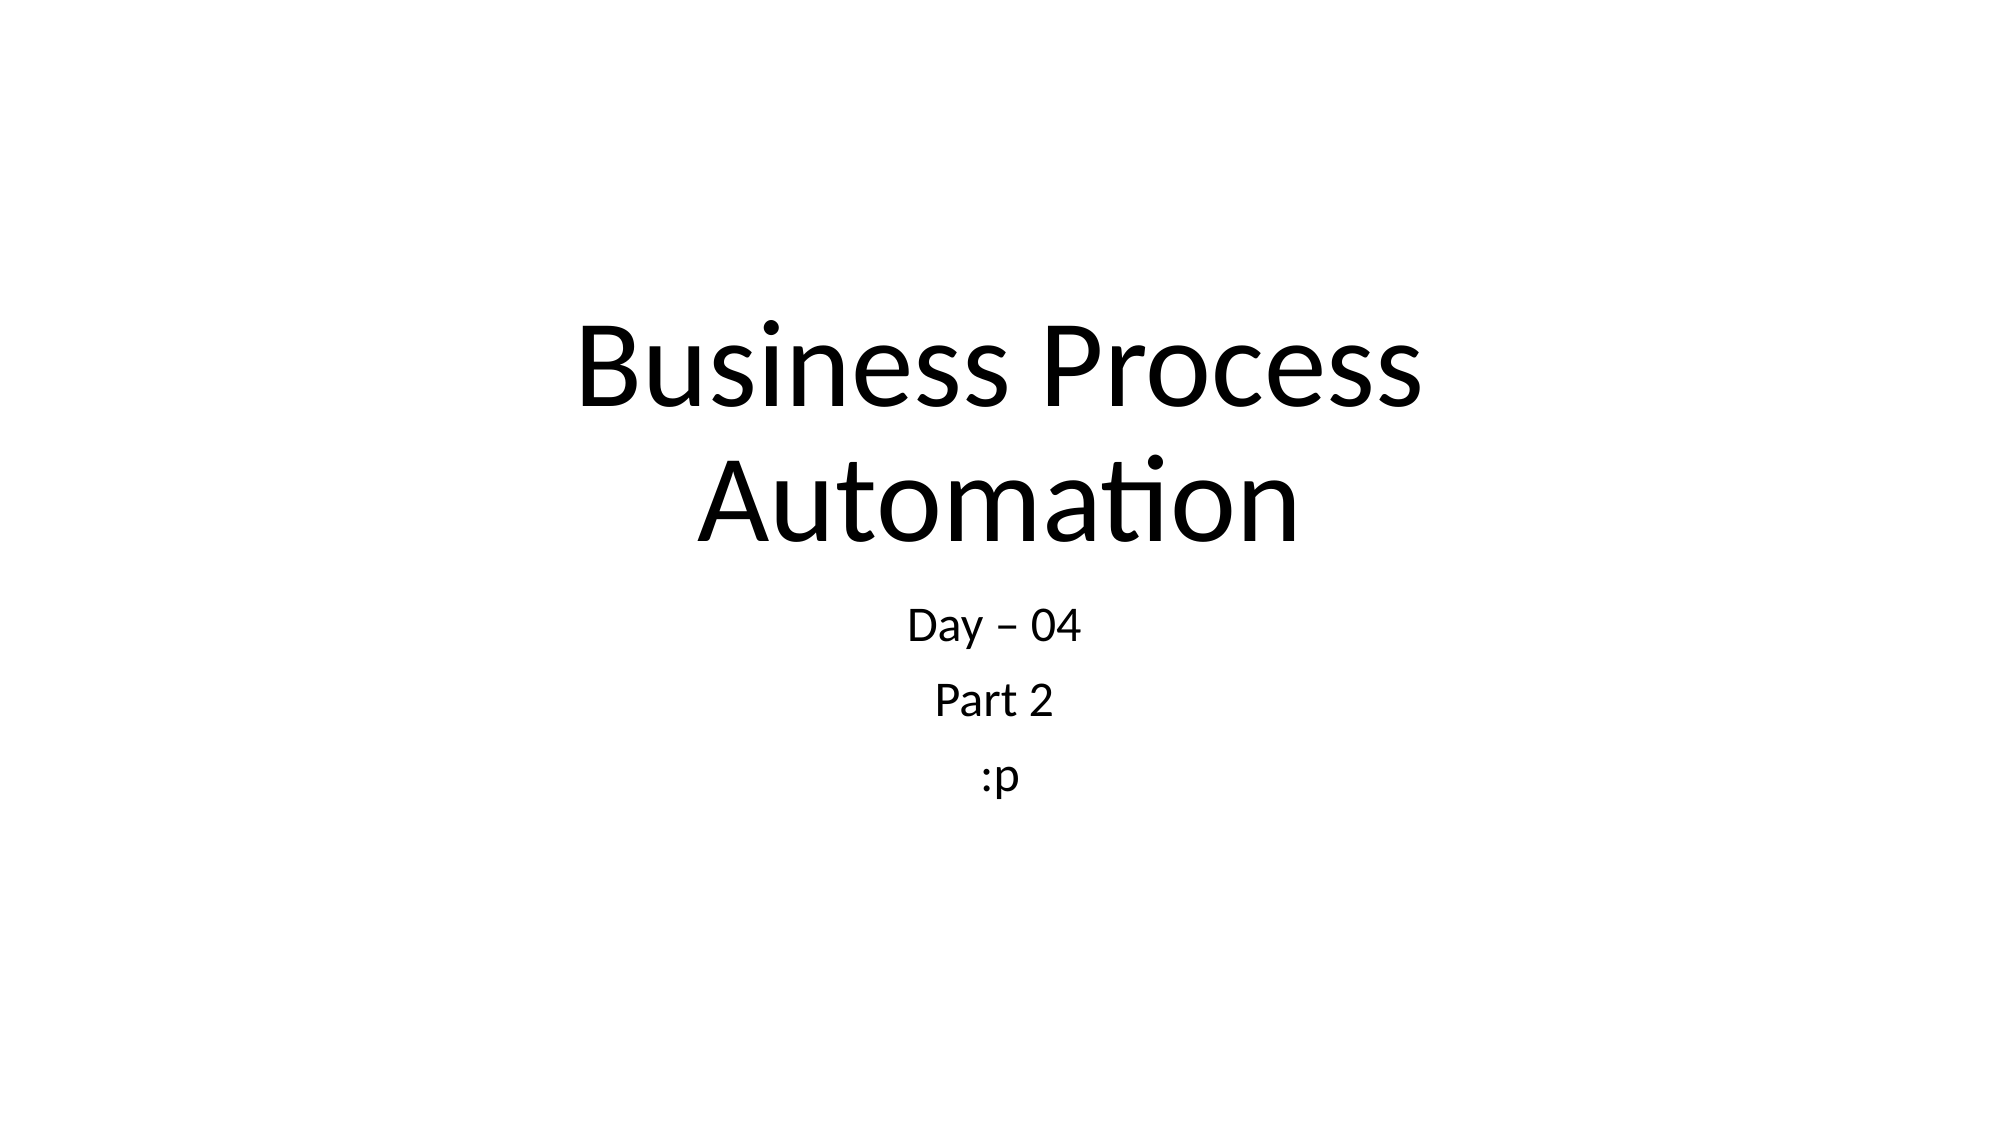

# Business Process Automation
Day – 04
Part 2
:p